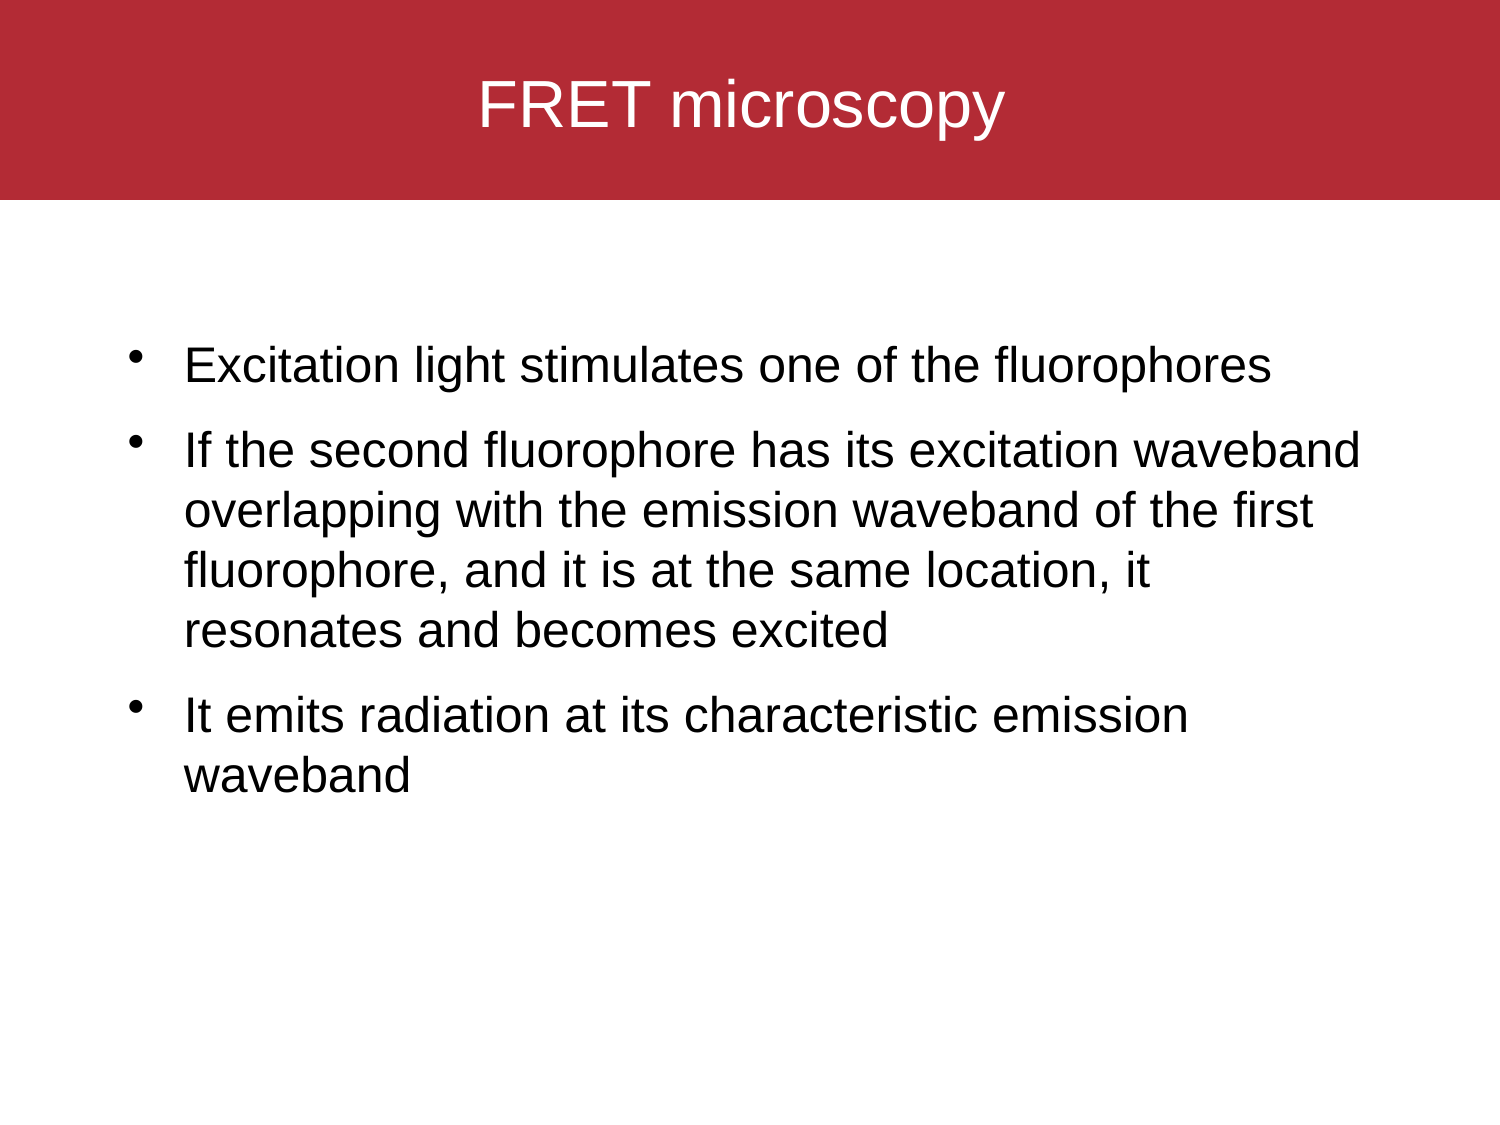

# FRET microscopy
Excitation light stimulates one of the fluorophores
If the second fluorophore has its excitation waveband overlapping with the emission waveband of the first fluorophore, and it is at the same location, it resonates and becomes excited
It emits radiation at its characteristic emission waveband